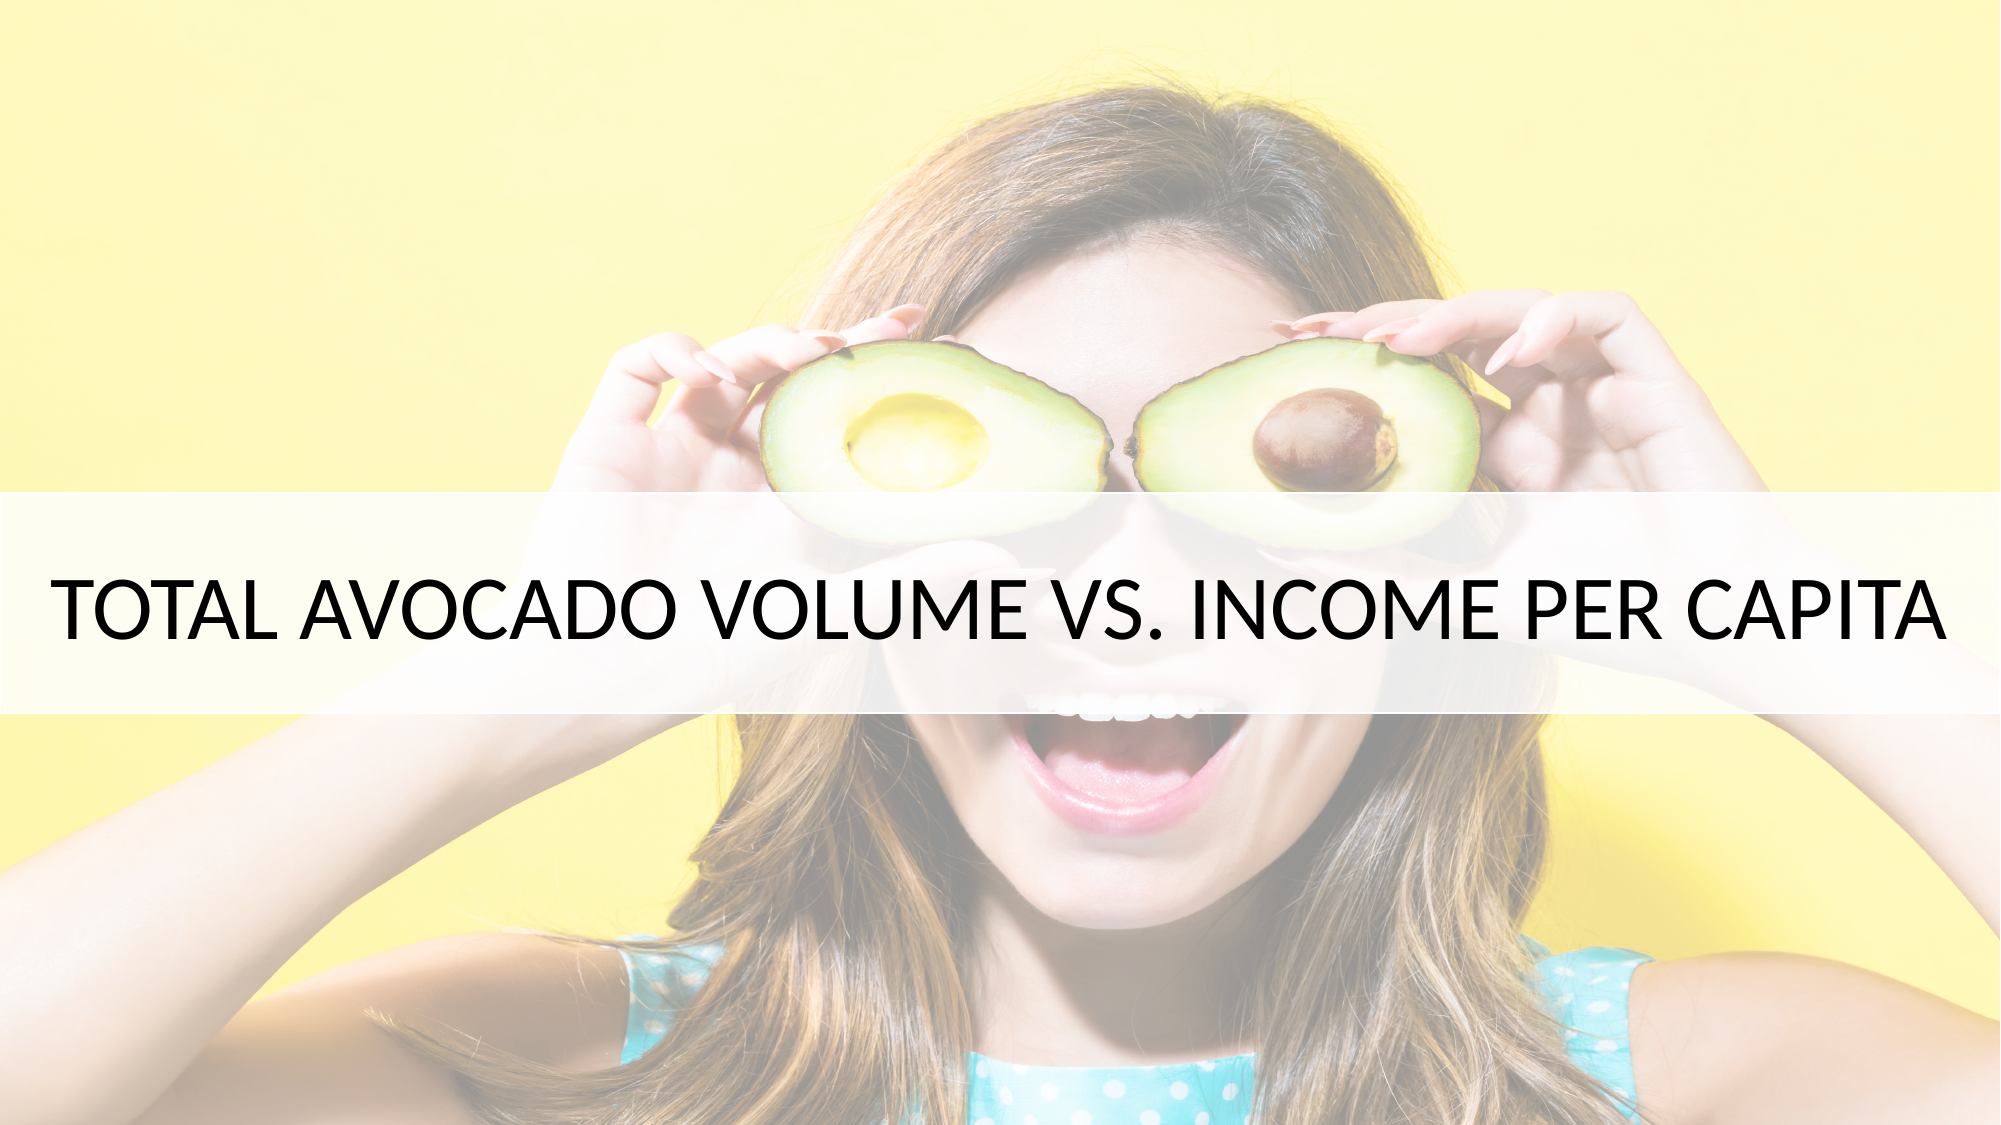

TOTAL AVOCADO VOLUME VS. INCOME PER CAPITA